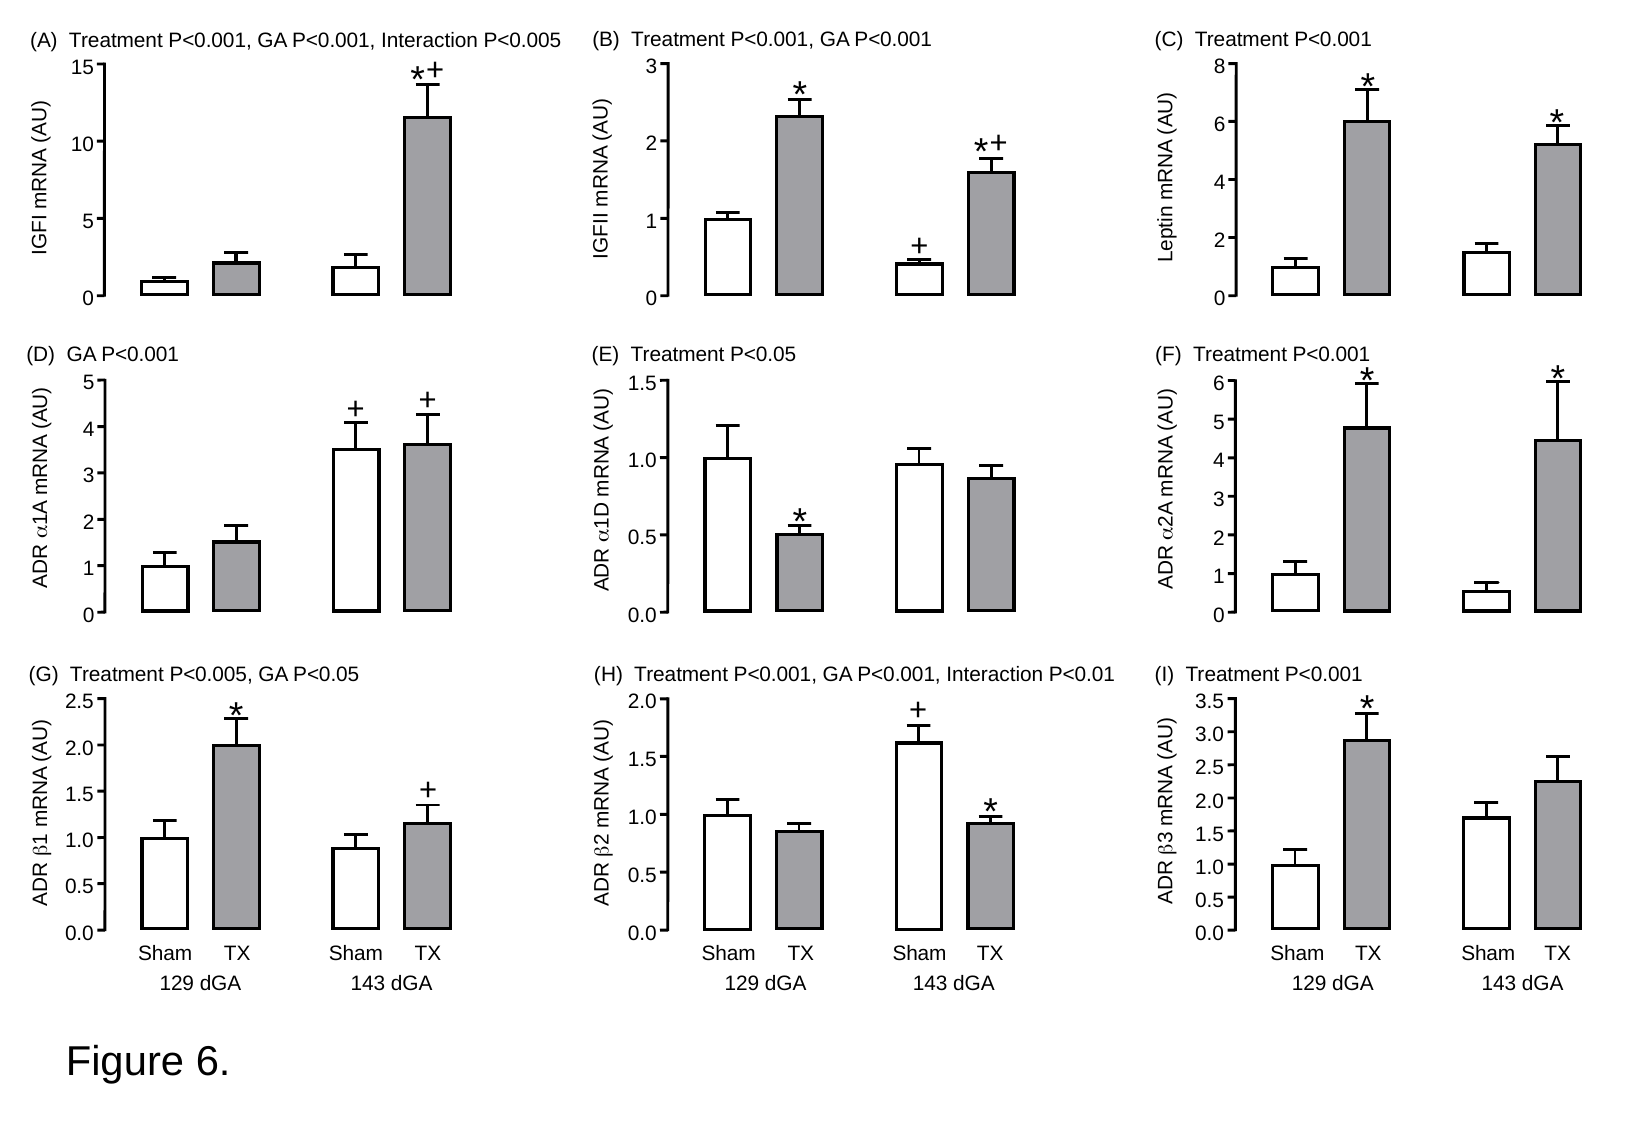

(C)  Treatment P<0.001
(B)  Treatment P<0.001, GA P<0.001
(A)  Treatment P<0.001, GA P<0.001, Interaction P<0.005
+
*
3
8
15
*

*

*

6
+

*

2
10

Leptin mRNA (AU)
IGFI mRNA (AU)
IGFII mRNA (AU)

4

1
5

+

2

0
0
0

(F)  Treatment P<0.001
(E)  Treatment P<0.05
(D)  GA P<0.001
*
*
5
1.5
+
6
+

5

4

1.0
4

3

ADR α1A mRNA (AU)
ADR α2A mRNA (AU)
ADR α1D mRNA (AU)

3
*

2

0.5
2

1

1

0
0.0
0

(G)  Treatment P<0.005, GA P<0.05
(I)  Treatment P<0.001
(H)  Treatment P<0.001, GA P<0.001, Interaction P<0.01
*
+
*
2.5
3.5
2.0

3.0

2.0

1.5

2.5

+

*
1.5

2.0
ADR β3 mRNA (AU)

ADR β1 mRNA (AU)
ADR β2 mRNA (AU)

1.0

1.5

1.0

1.0
0.5

0.5

0.5

0.0
0.0
0.0

TX
Sham
TX
TX
Sham
Sham
TX
TX
Sham
Sham
TX
Sham
143 dGA
129 dGA
143 dGA
129 dGA
143 dGA
129 dGA
Figure 6.